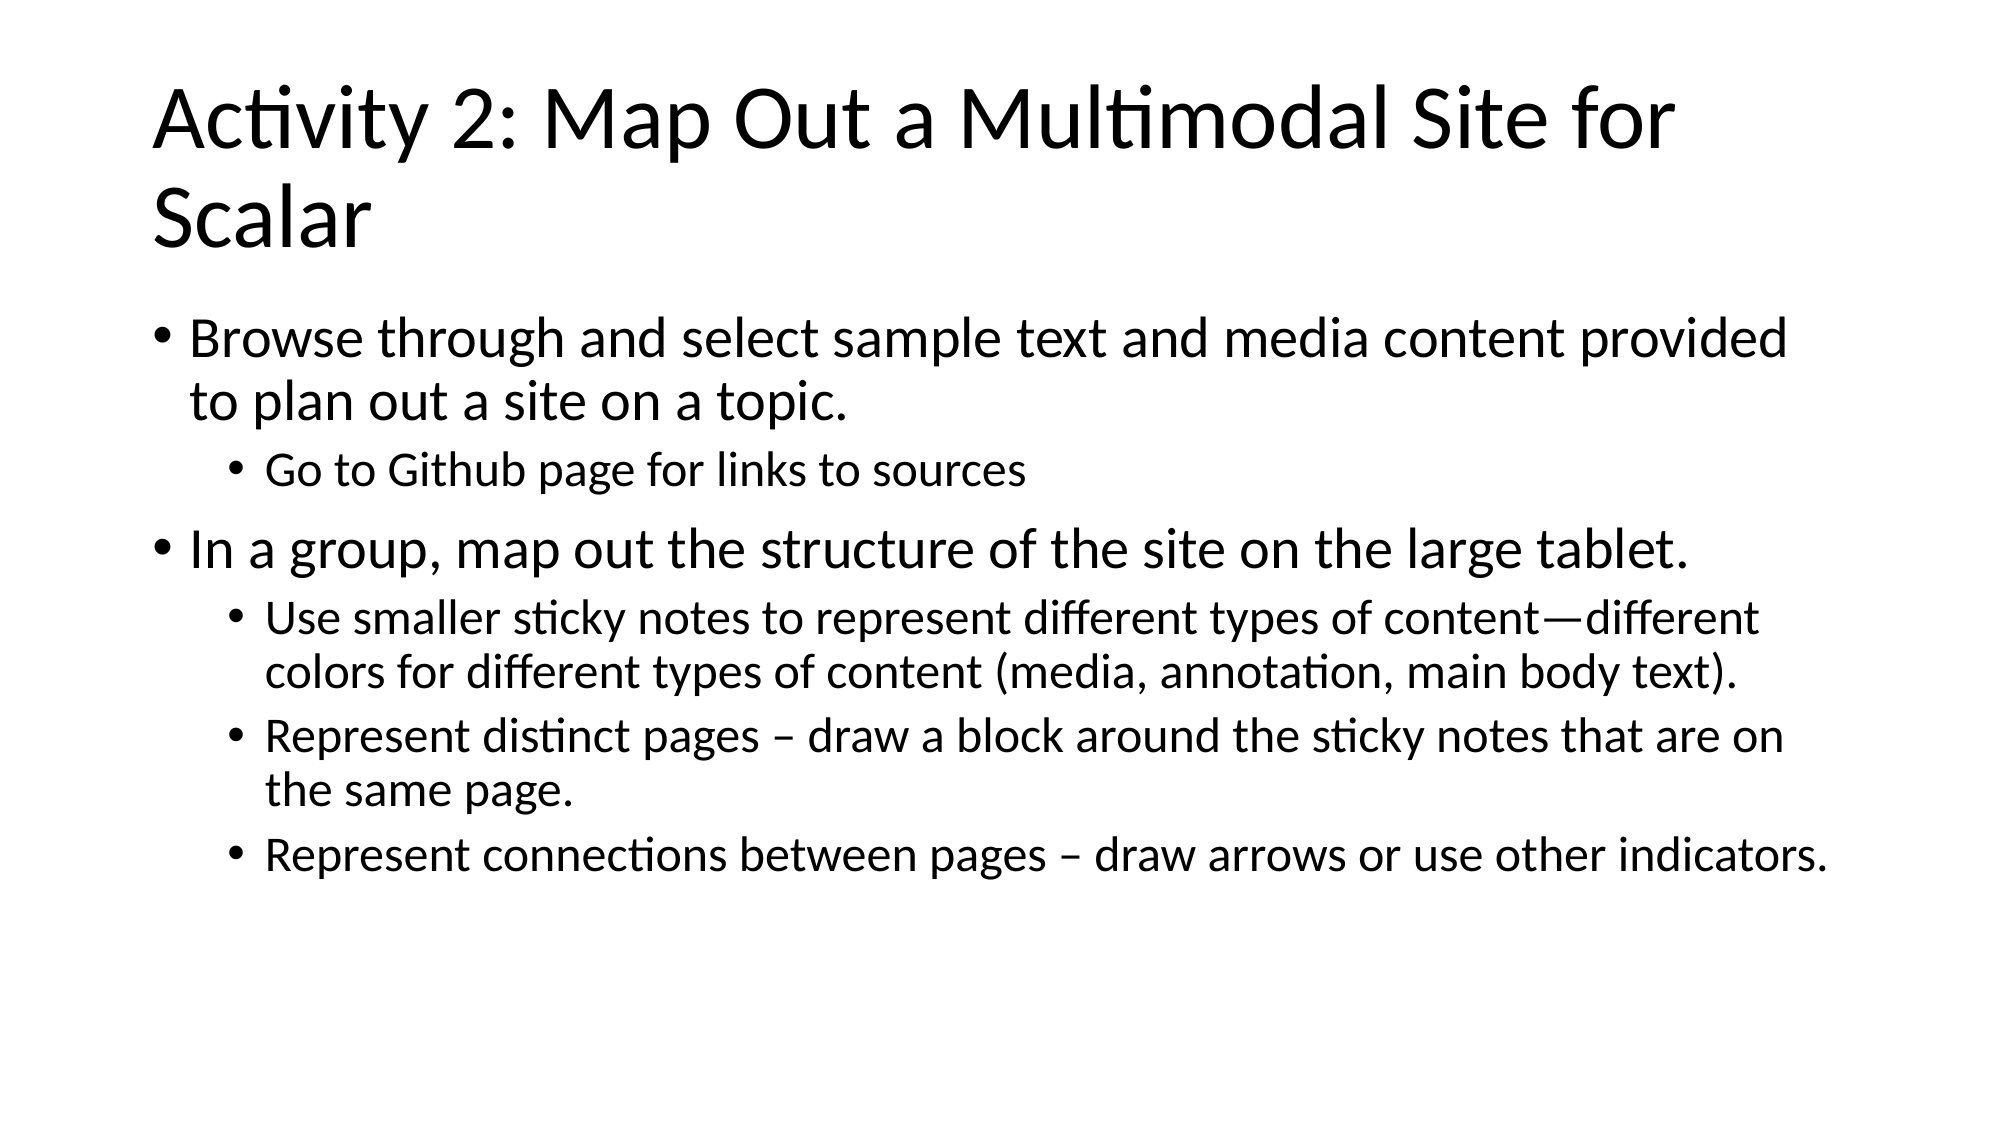

# Activity 2: Map Out a Multimodal Site for Scalar
Browse through and select sample text and media content provided to plan out a site on a topic.
Go to Github page for links to sources
In a group, map out the structure of the site on the large tablet.
Use smaller sticky notes to represent different types of content—different colors for different types of content (media, annotation, main body text).
Represent distinct pages – draw a block around the sticky notes that are on the same page.
Represent connections between pages – draw arrows or use other indicators.